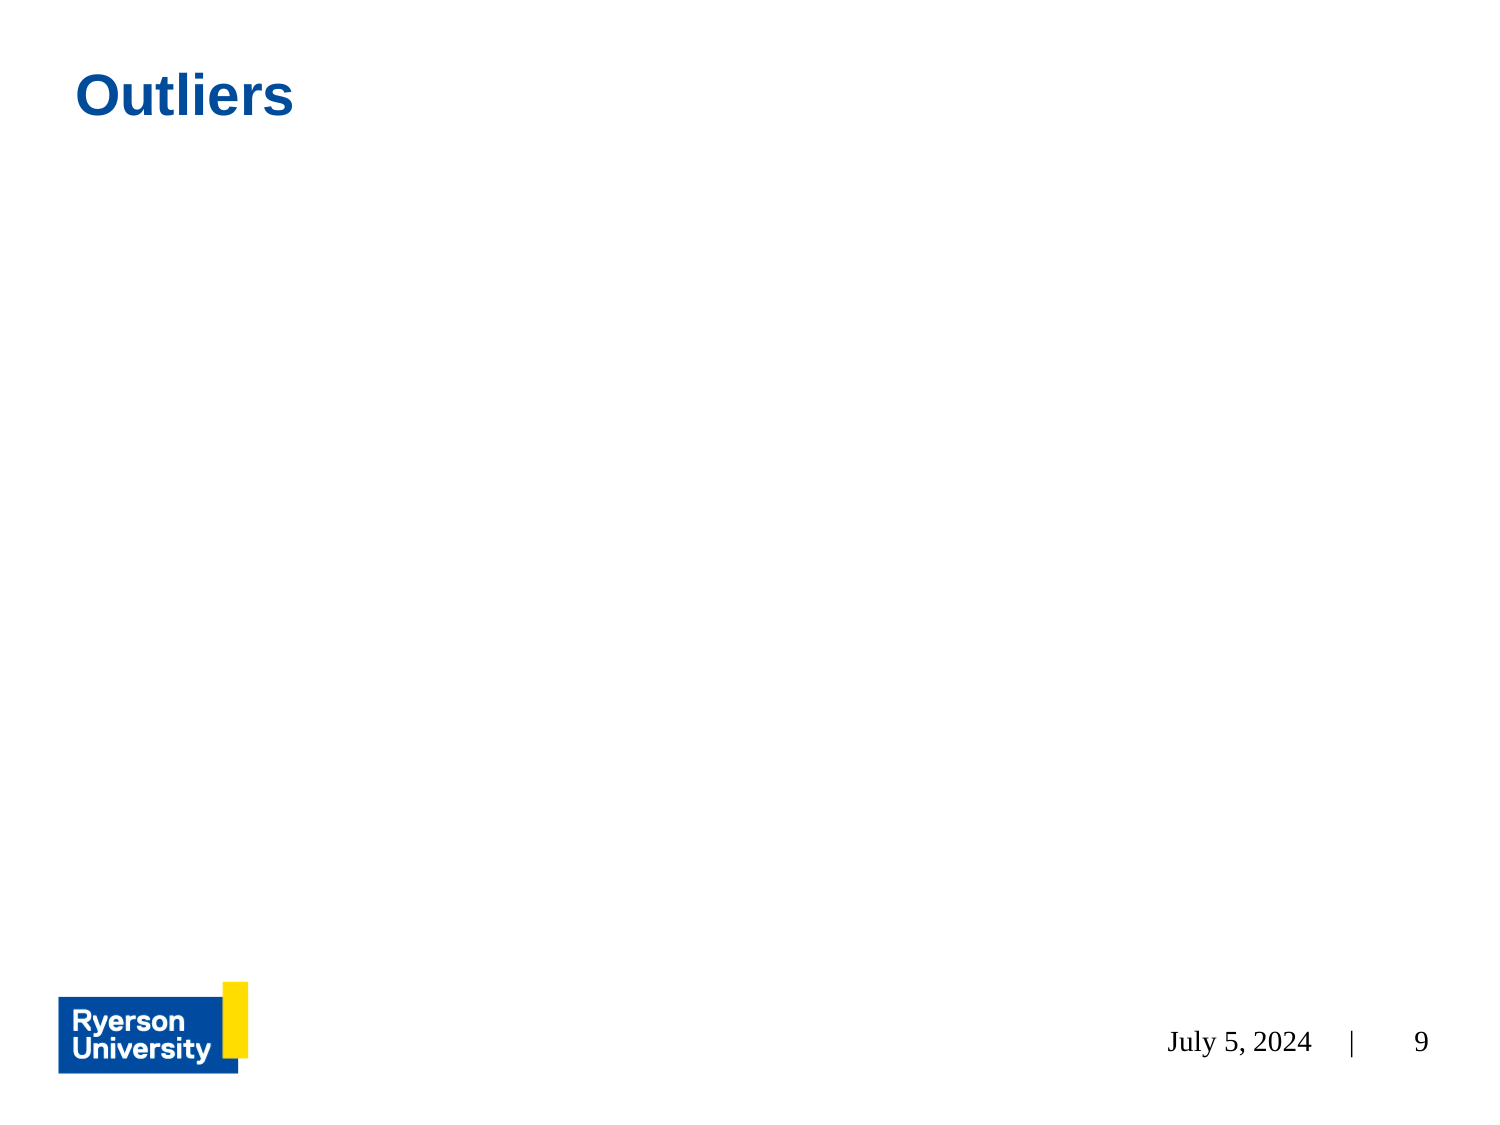

# Outliers

9
July 5, 2024     |